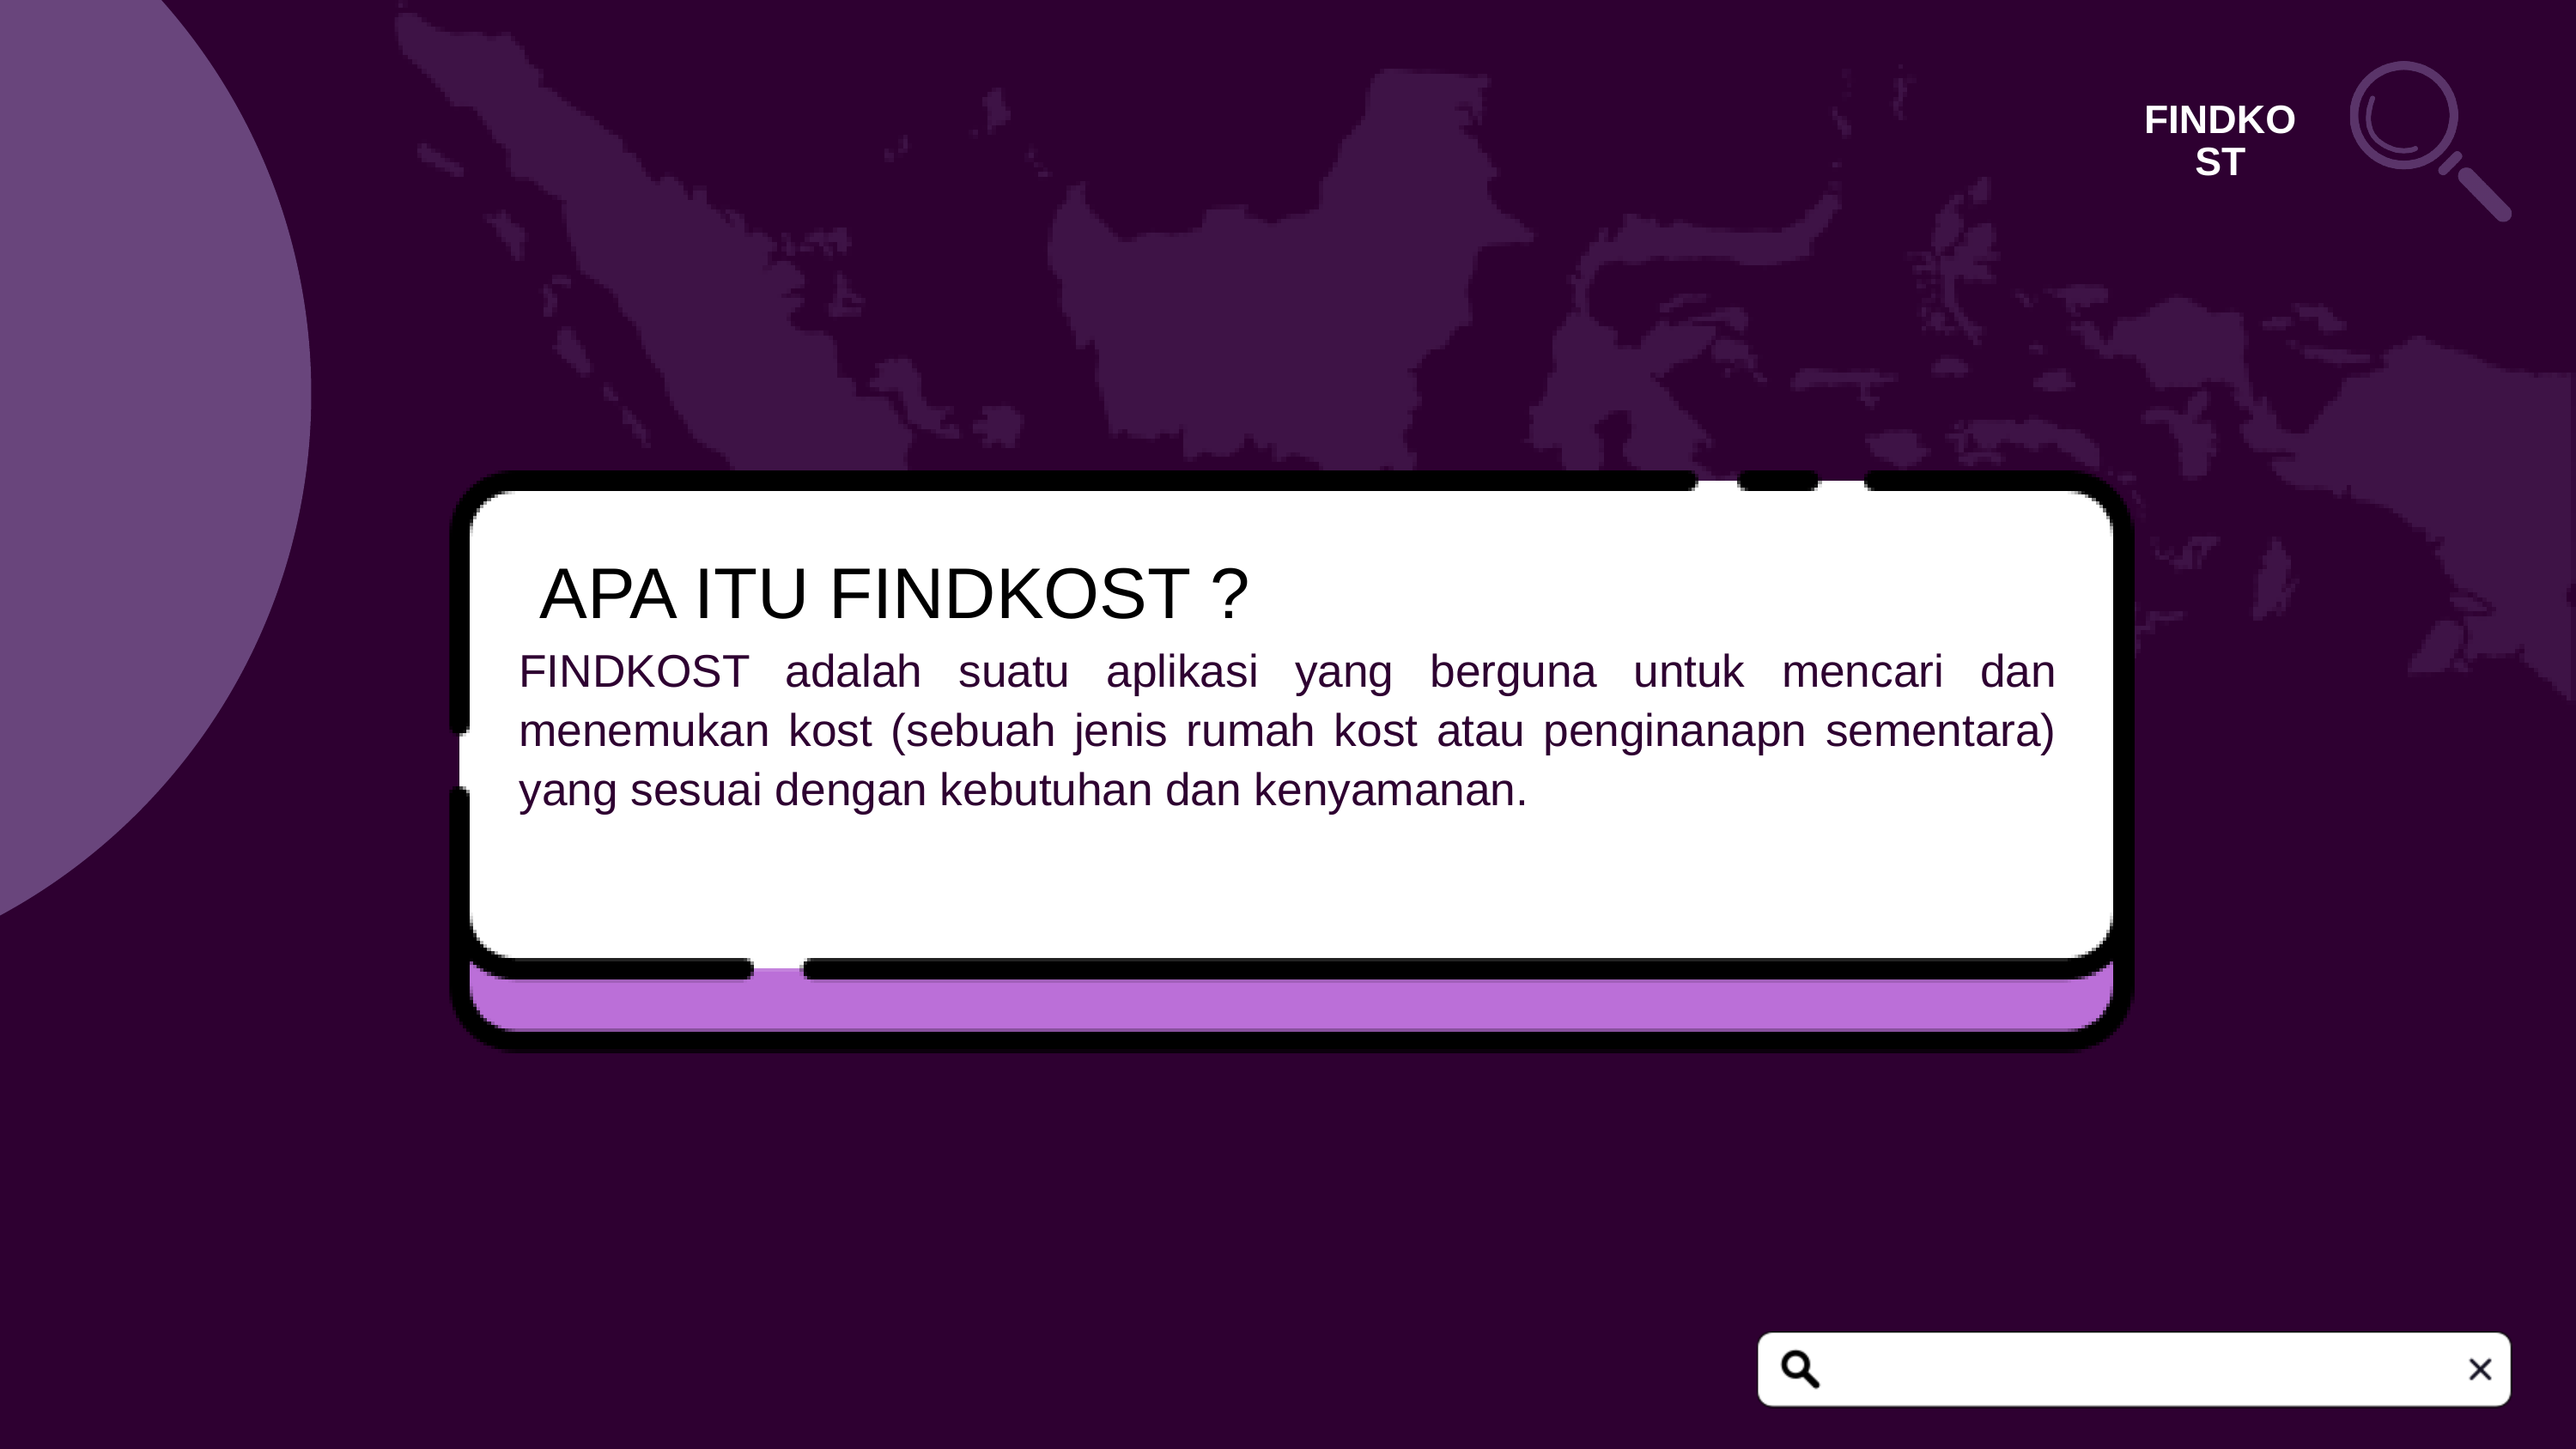

FINDKOST

APA ITU FINDKOST ?
FINDKOST adalah suatu aplikasi yang berguna untuk mencari dan menemukan kost (sebuah jenis rumah kost atau penginanapn sementara) yang sesuai dengan kebutuhan dan kenyamanan.